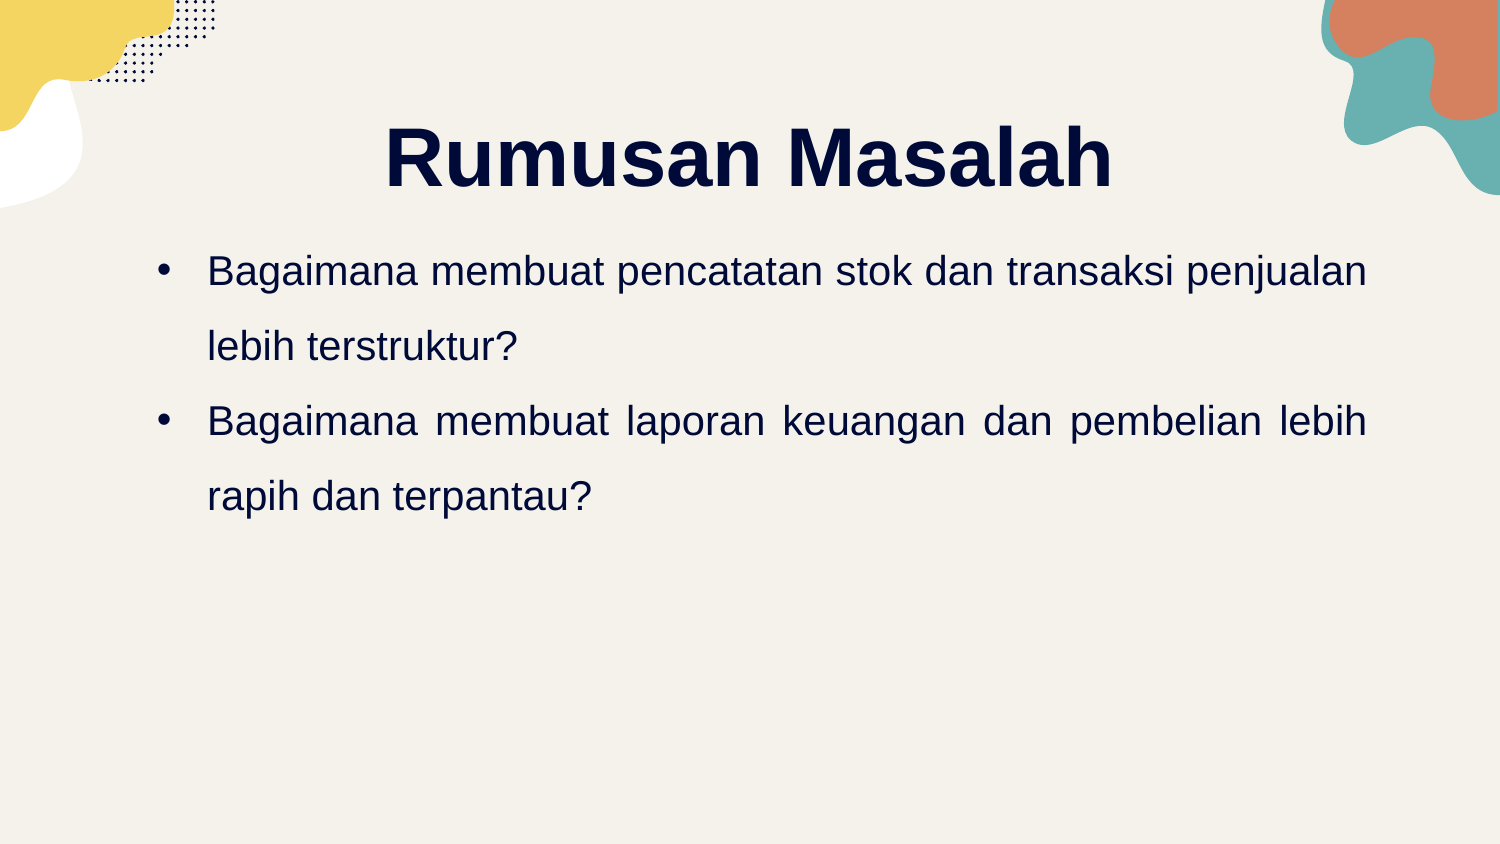

# Rumusan Masalah
Bagaimana membuat pencatatan stok dan transaksi penjualan lebih terstruktur?
Bagaimana membuat laporan keuangan dan pembelian lebih rapih dan terpantau?